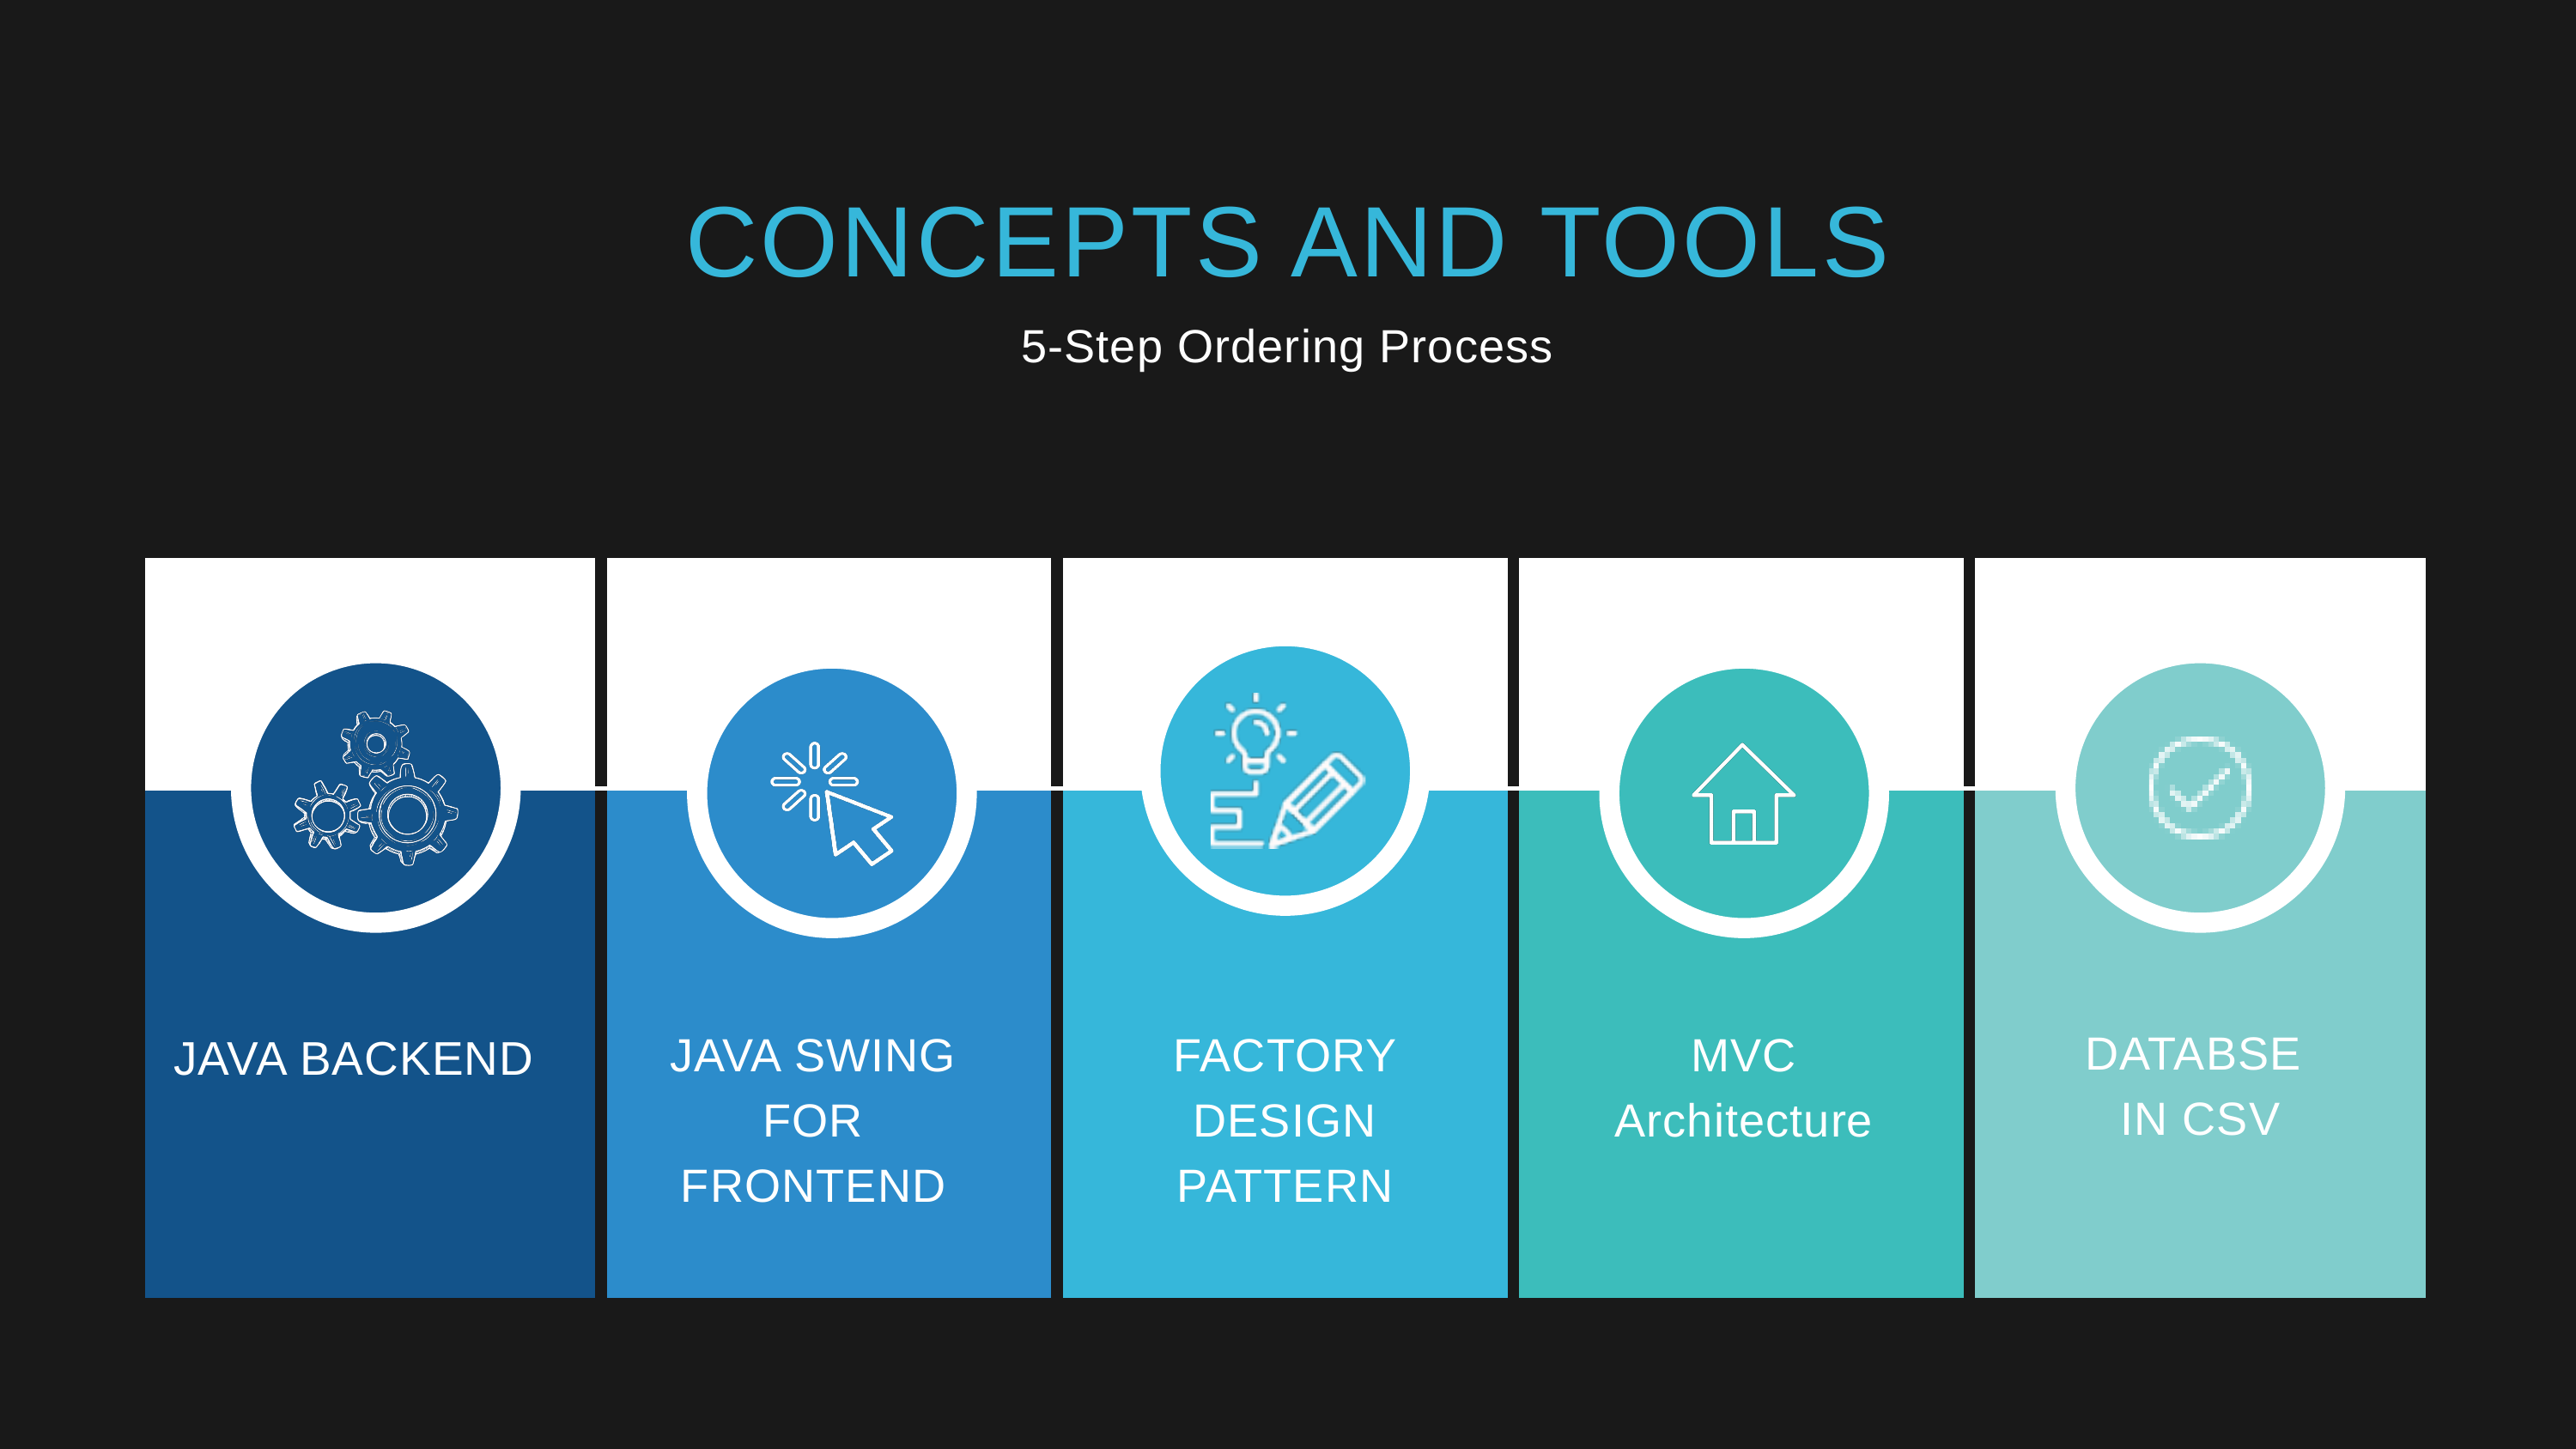

CONCEPTS AND TOOLS
5-Step Ordering Process
|  |  |  |  |  |
| --- | --- | --- | --- | --- |
|  |  |  |  |  |

JAVA SWING FOR FRONTEND

JAVA BACKEND

FACTORY DESIGN PATTERN

MVC Architecture
DATABSE
IN CSV